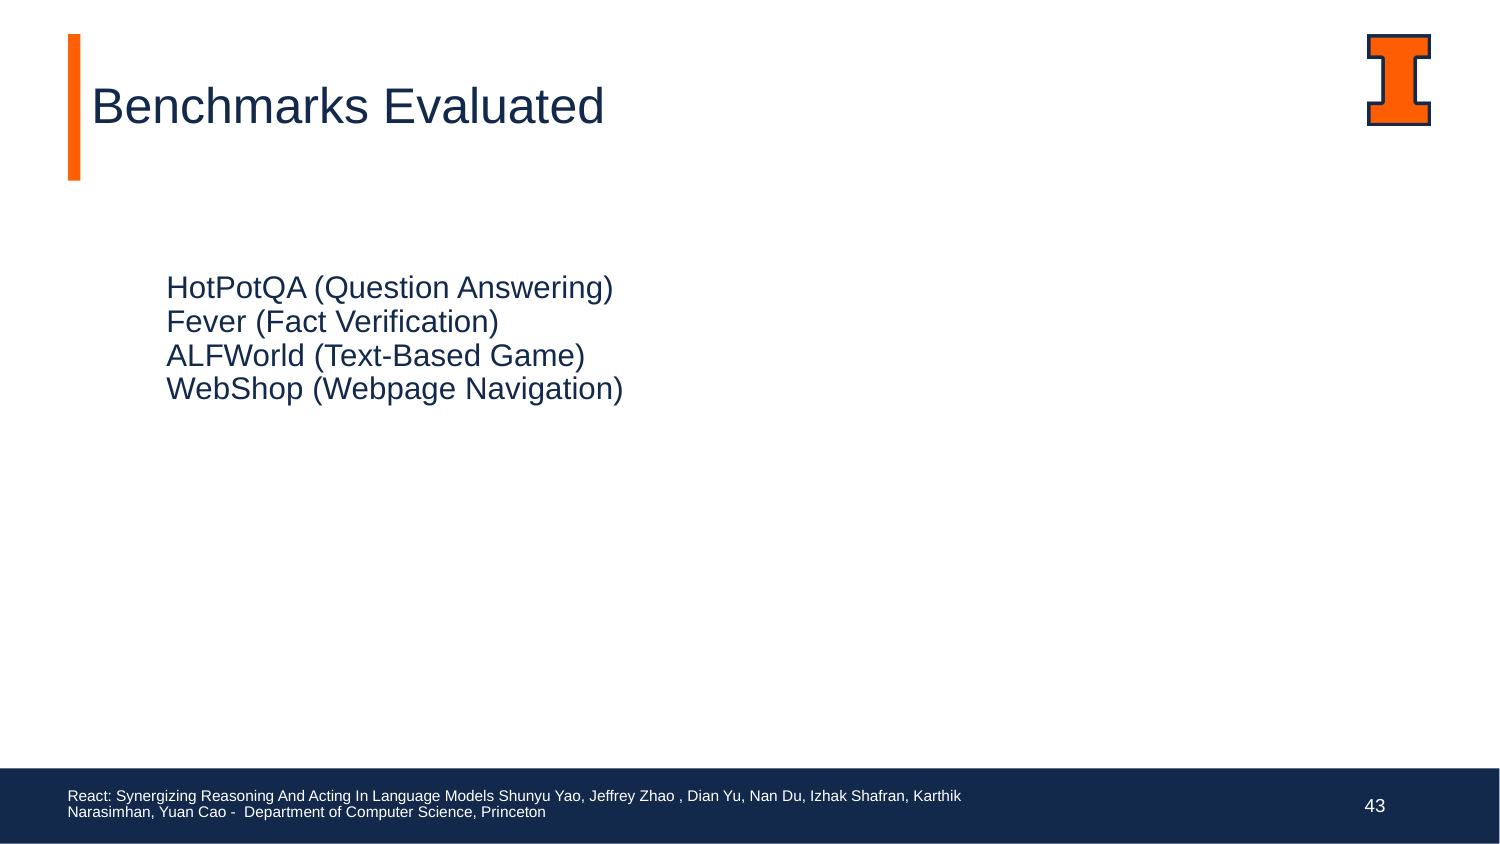

# Benchmarks Evaluated
HotPotQA (Question Answering)
Fever (Fact Verification)
ALFWorld (Text-Based Game)
WebShop (Webpage Navigation)

React: Synergizing Reasoning And Acting In Language Models Shunyu Yao, Jeffrey Zhao , Dian Yu, Nan Du, Izhak Shafran, Karthik Narasimhan, Yuan Cao -  Department of Computer Science, Princeton
43